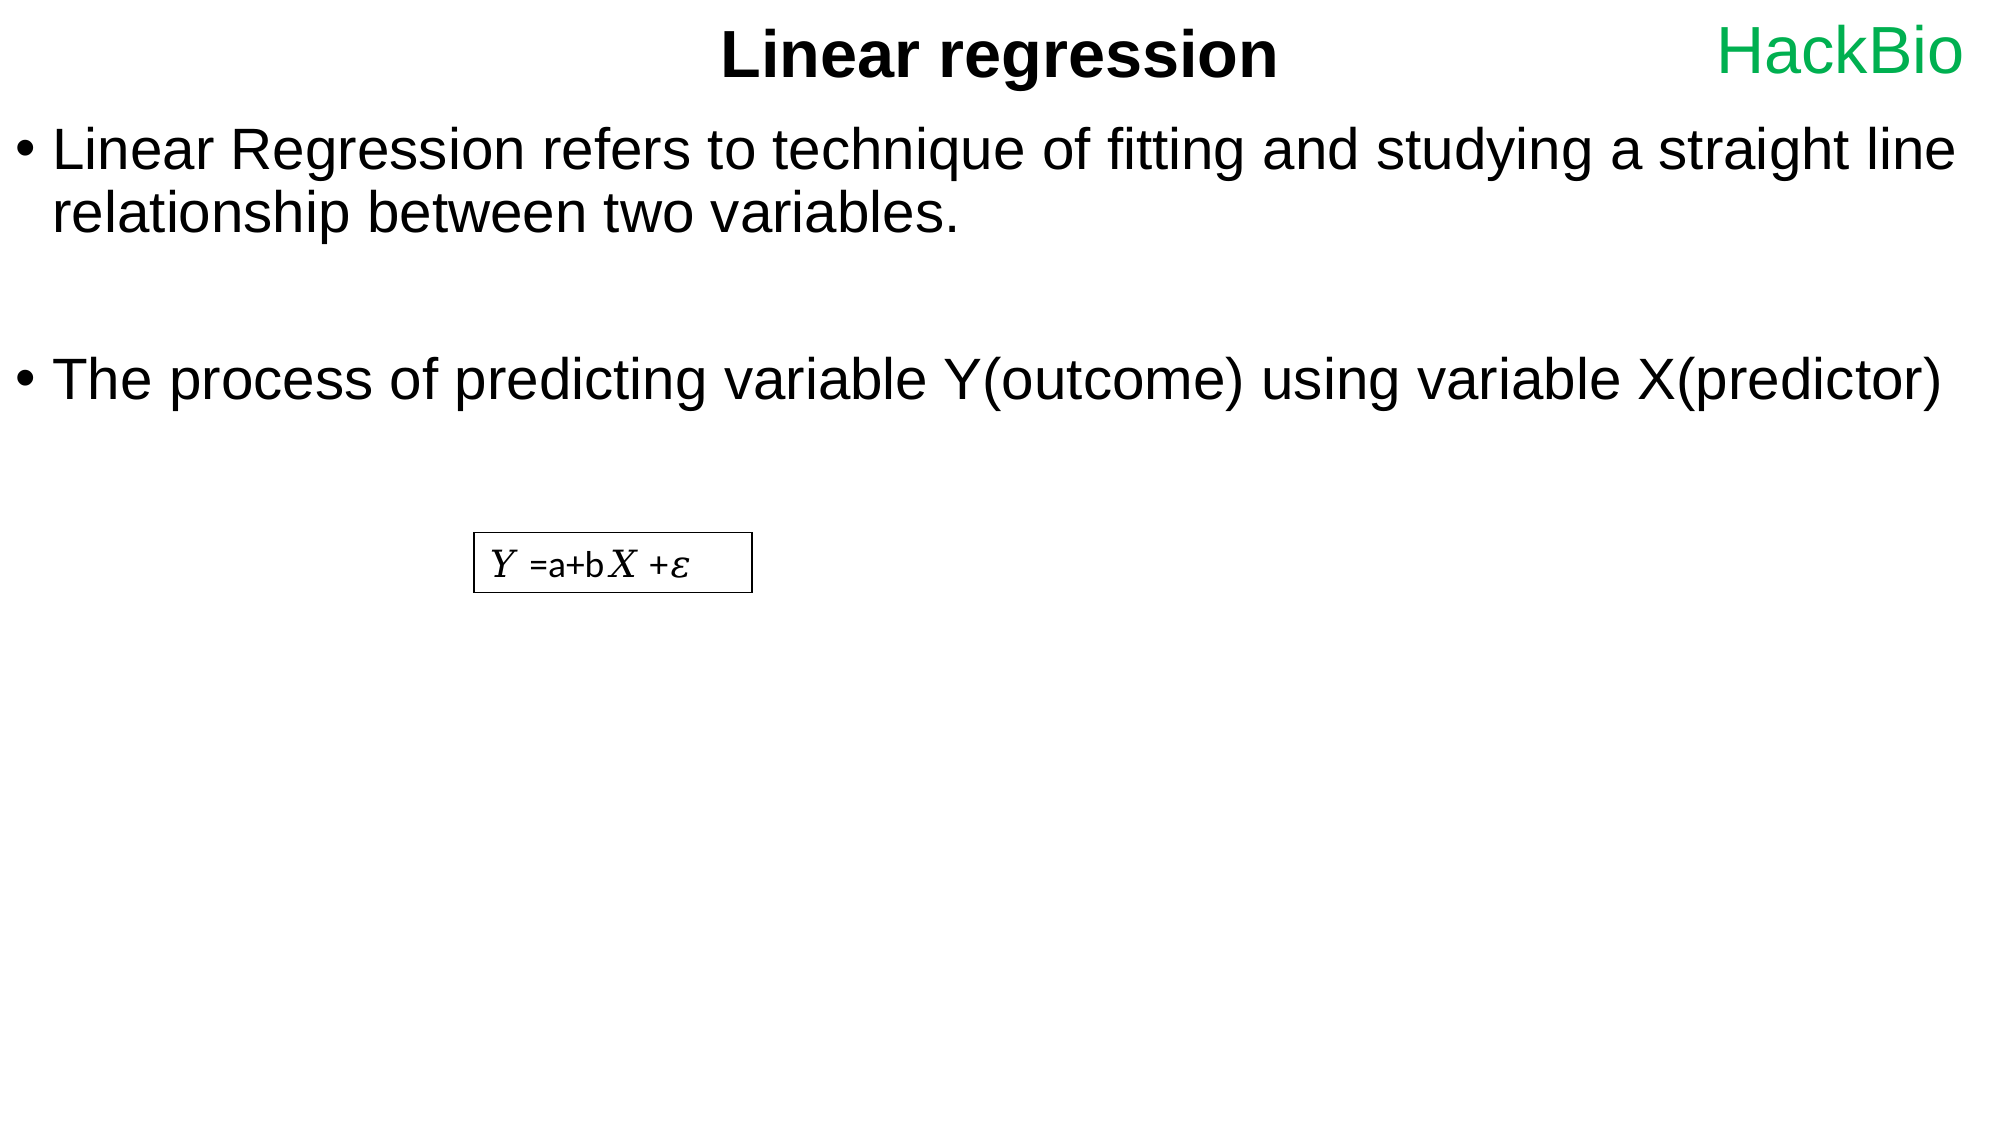

# Linear regression
Linear Regression refers to technique of fitting and studying a straight line relationship between two variables.

The process of predicting variable Y(outcome) using variable X(predictor)

𝑌 =a+b𝑋 +𝜀